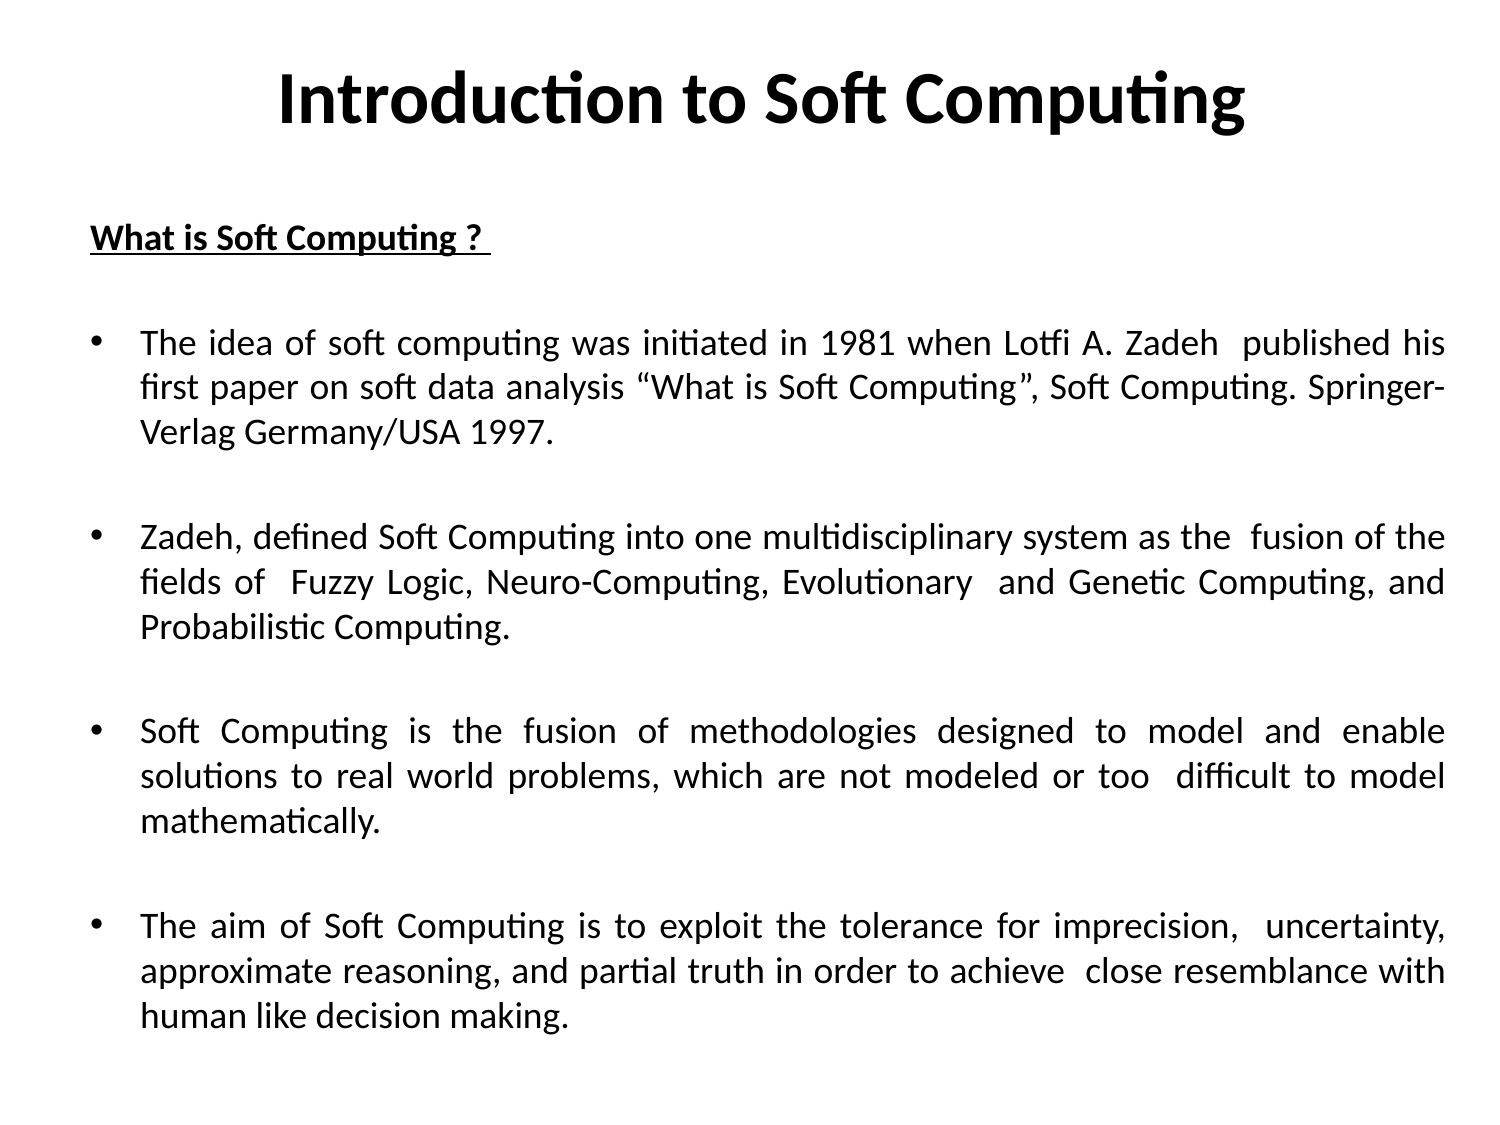

# Introduction to Soft Computing

What is Soft Computing ?

The idea of soft computing was initiated in 1981 when Lotfi A. Zadeh  published his first paper on soft data analysis “What is Soft Computing”, Soft Computing. Springer-Verlag Germany/USA 1997.

Zadeh, defined Soft Computing into one multidisciplinary system as the  fusion of the fields of  Fuzzy Logic, Neuro-Computing, Evolutionary  and Genetic Computing, and Probabilistic Computing.

Soft Computing is the fusion of methodologies designed to model and enable solutions to real world problems, which are not modeled or too  difficult to model mathematically.

The aim of Soft Computing is to exploit the tolerance for imprecision,  uncertainty, approximate reasoning, and partial truth in order to achieve  close resemblance with human like decision making.